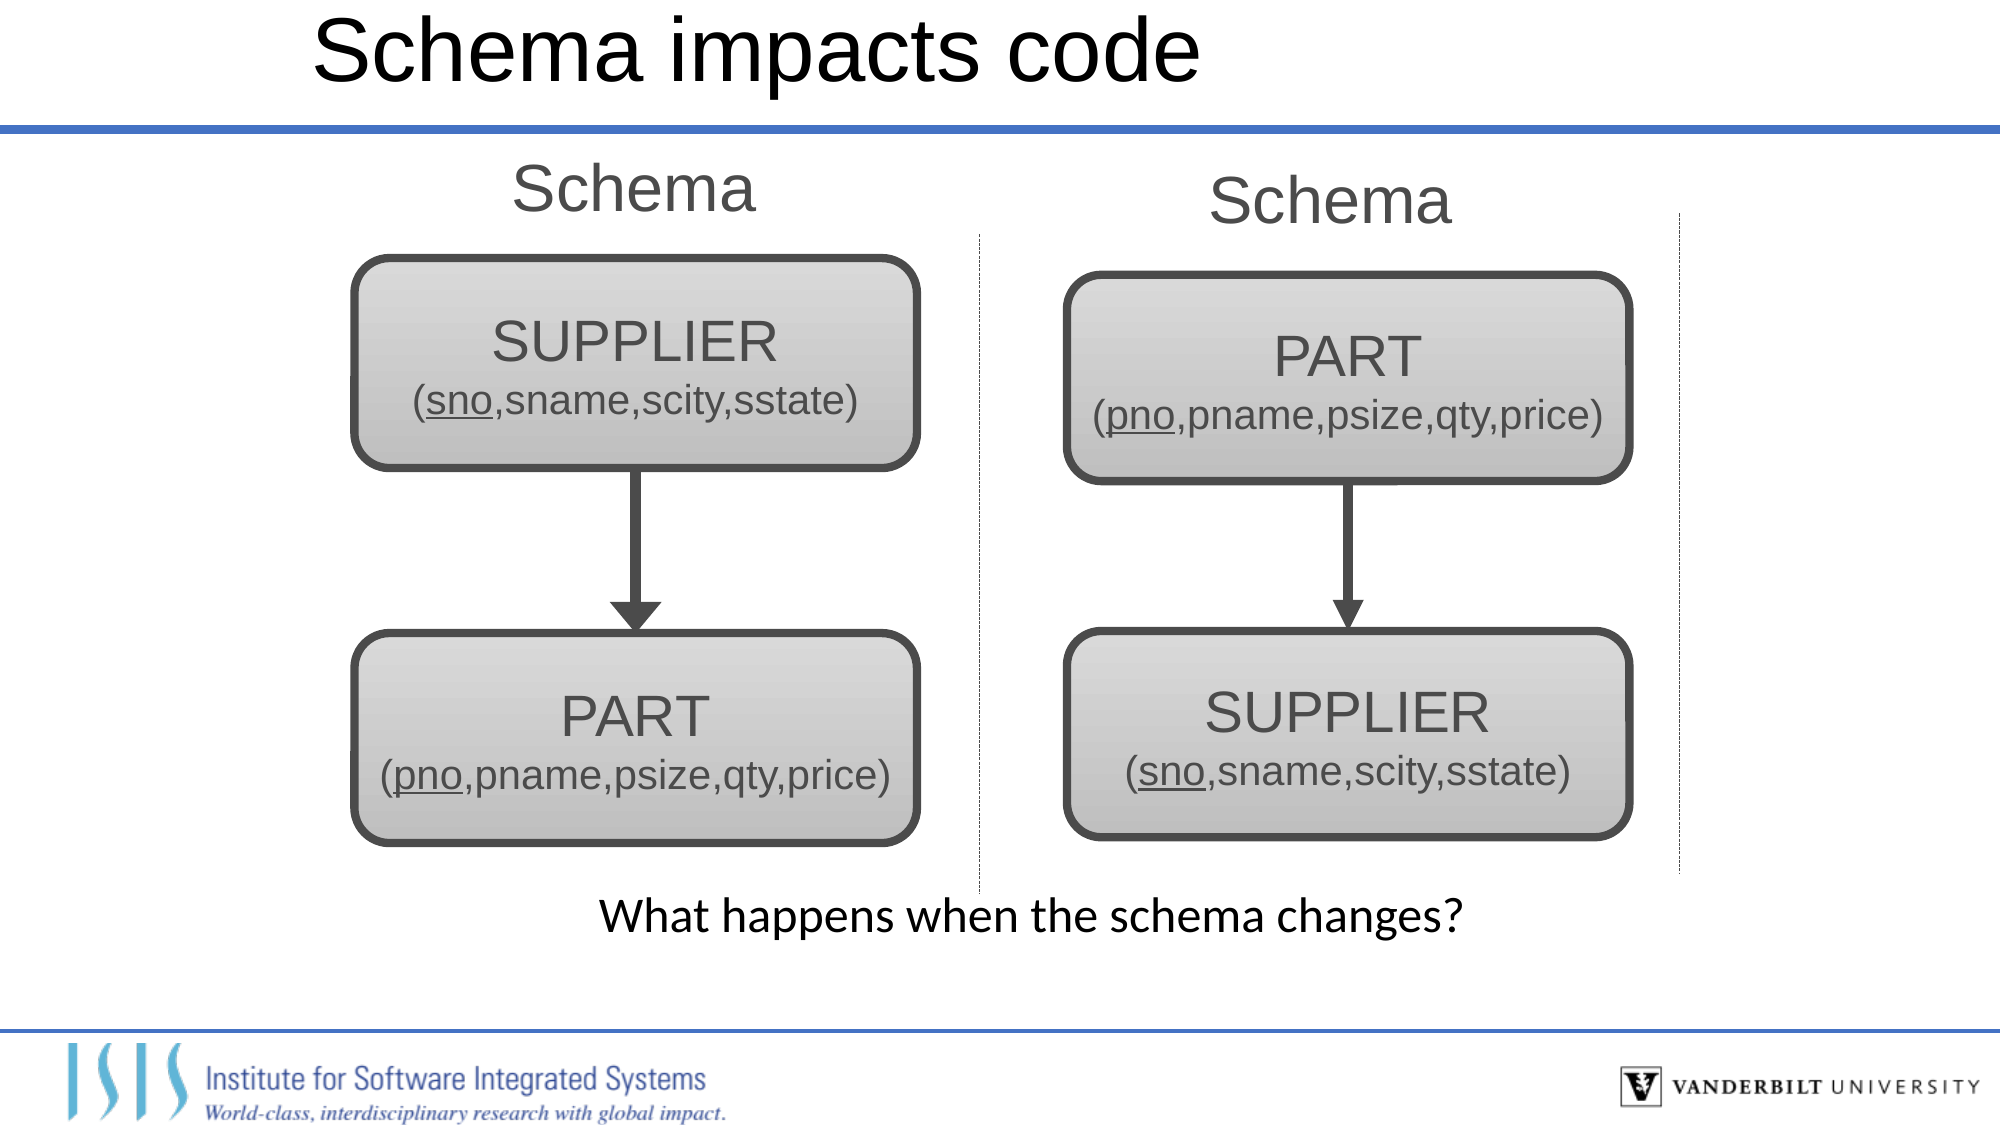

# Schema impacts code
Schema
Schema
SUPPLIER
(sno,sname,scity,sstate)
PART
(pno,pname,psize,qty,price)
PART
(pno,pname,psize,qty,price)
SUPPLIER
(sno,sname,scity,sstate)
What happens when the schema changes?